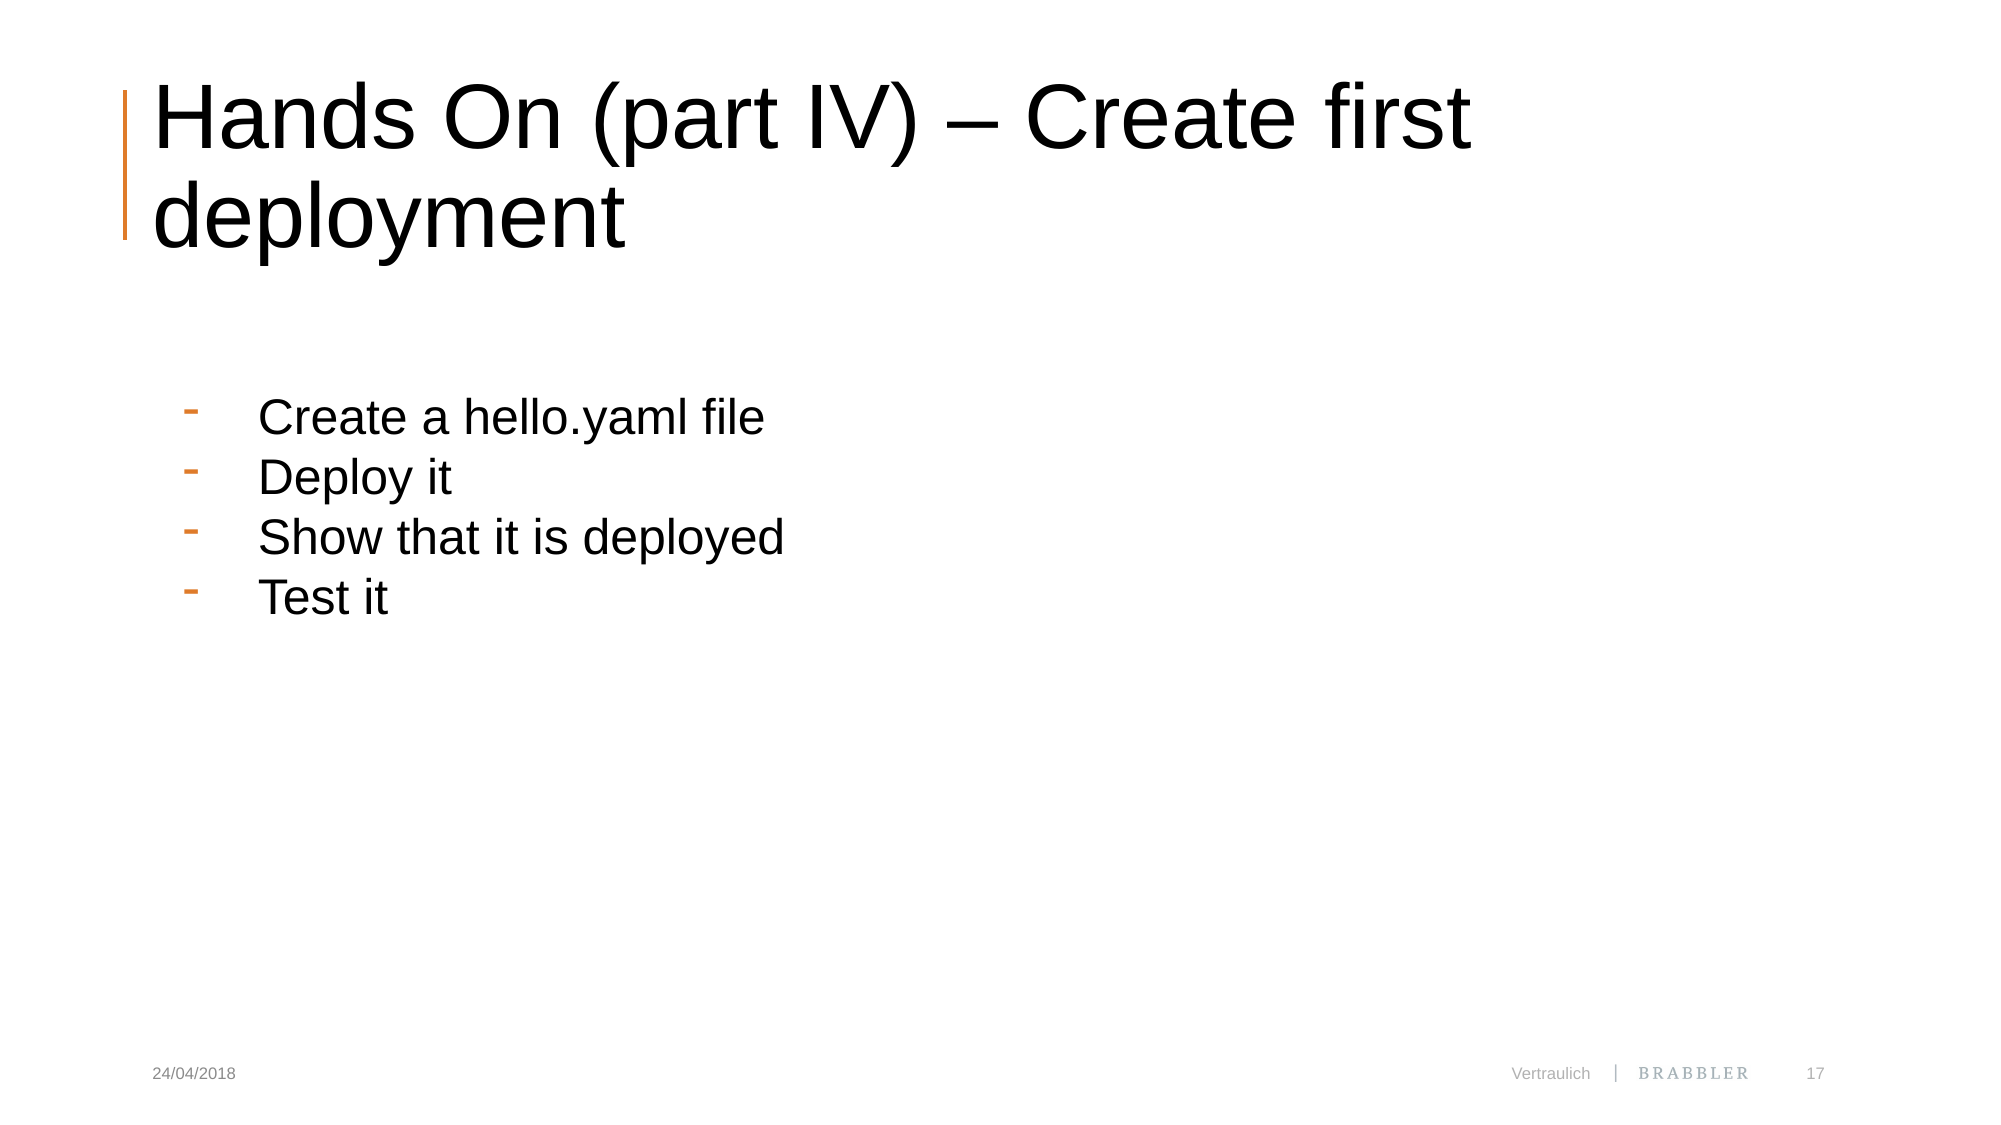

# Hands On (part IV) – Create first deployment

Create a hello.yaml file
Deploy it
Show that it is deployed
Test it
24/04/2018
Vertraulich
17